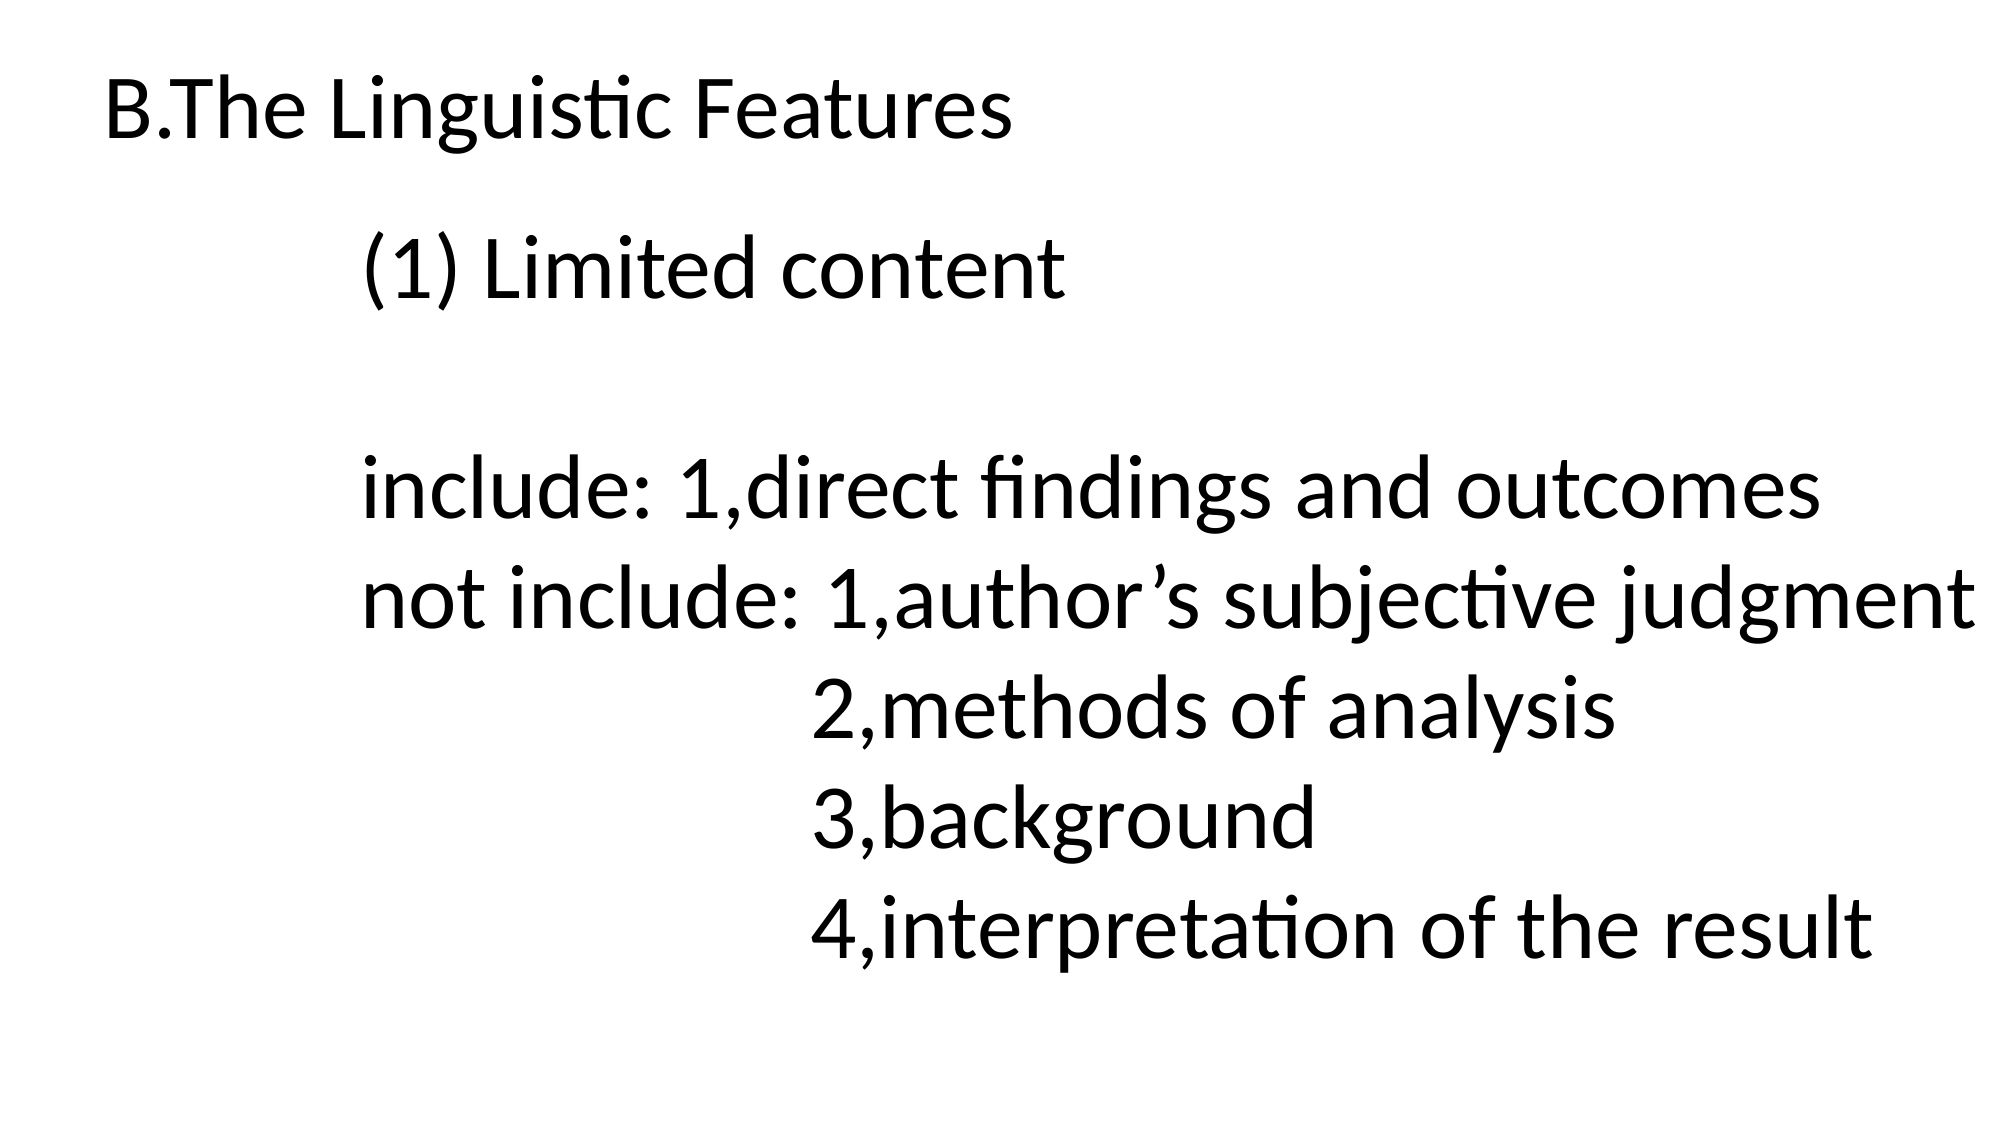

# B.The Linguistic Features
(1) Limited content

include: 1,direct findings and outcomes
not include: 1,author’s subjective judgment
			2,methods of analysis
			3,background
			4,interpretation of the result